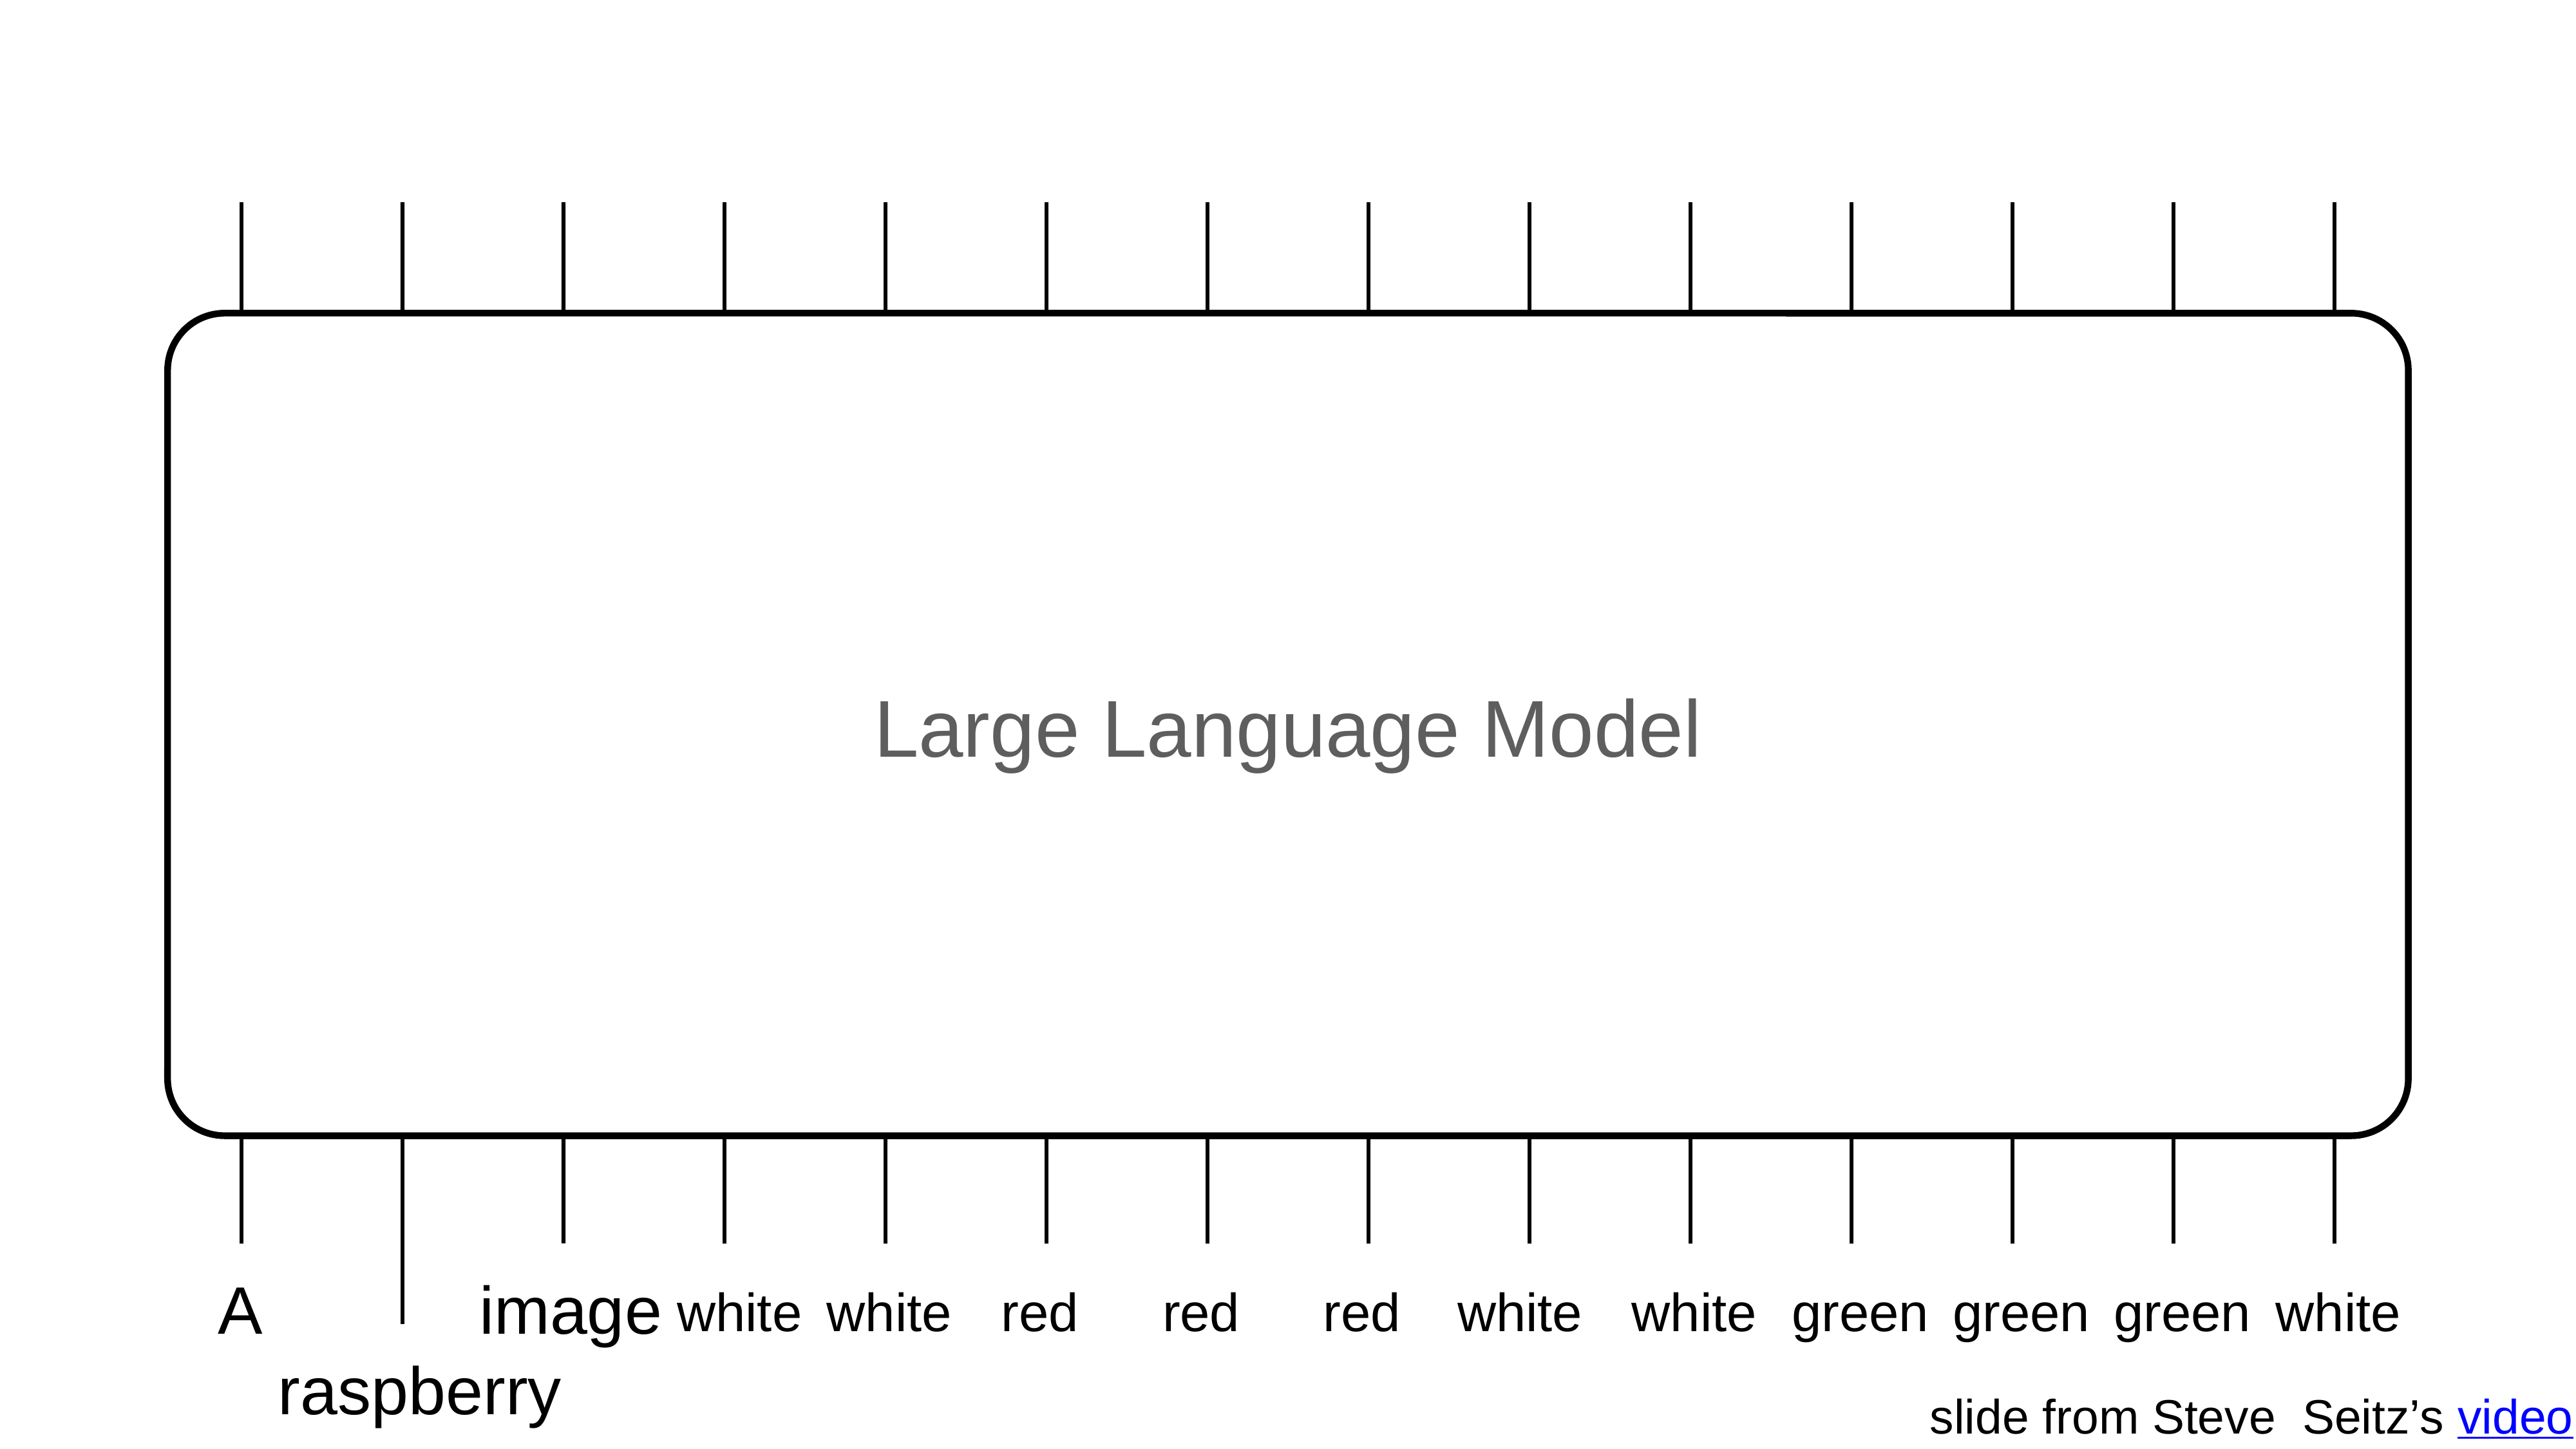

Large Language Model

A
image
white
white
red
red
red
white
white
green
green
green
white
raspberry
slide from Steve  Seitz’s video